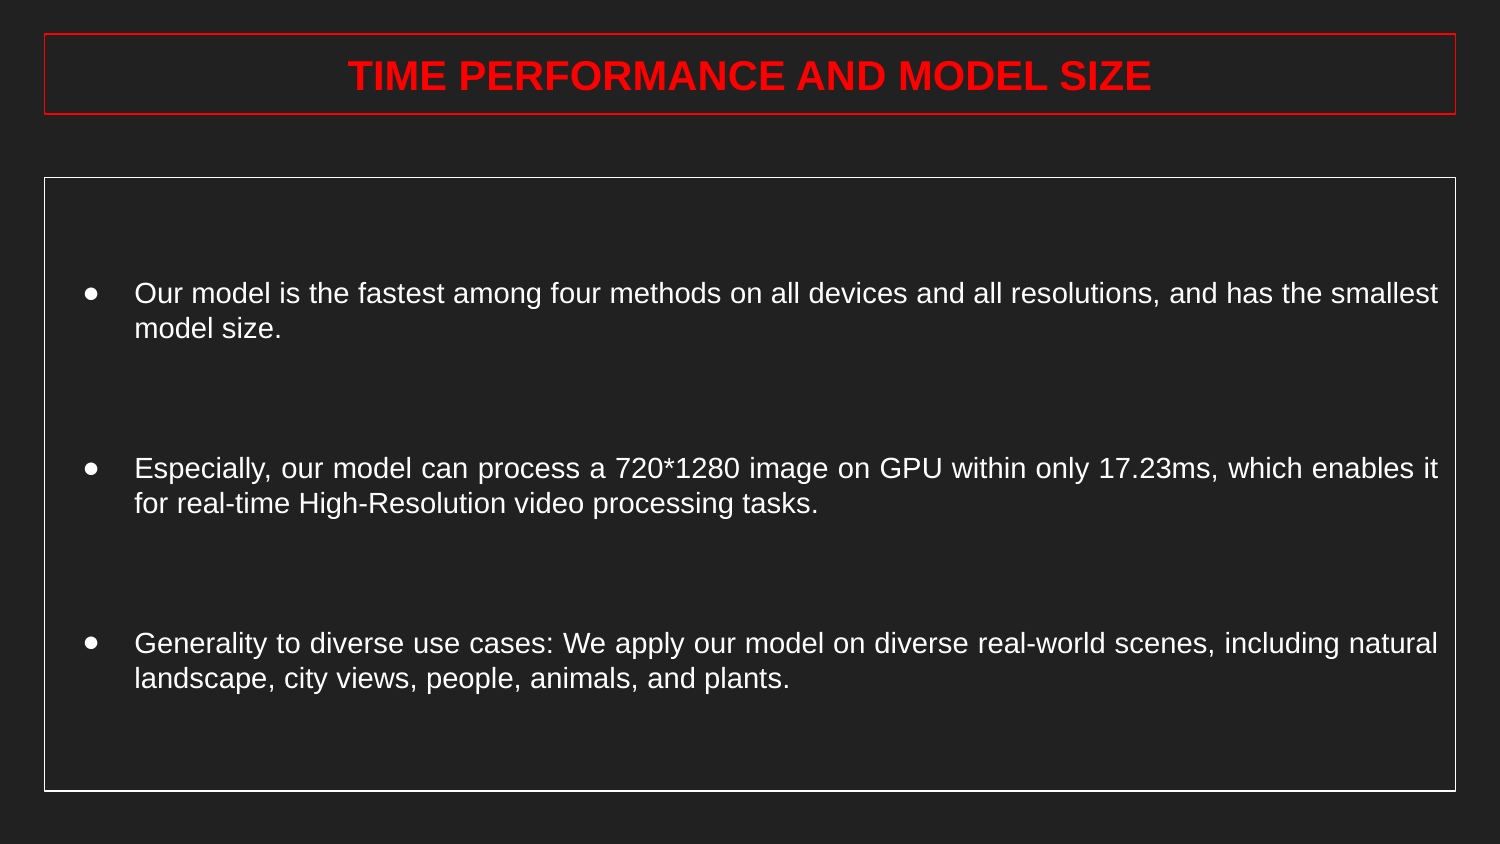

TIME PERFORMANCE AND MODEL SIZE
Our model is the fastest among four methods on all devices and all resolutions, and has the smallest model size.

Especially, our model can process a 720*1280 image on GPU within only 17.23ms, which enables it for real-time High-Resolution video processing tasks.

Generality to diverse use cases: We apply our model on diverse real-world scenes, including natural landscape, city views, people, animals, and plants.